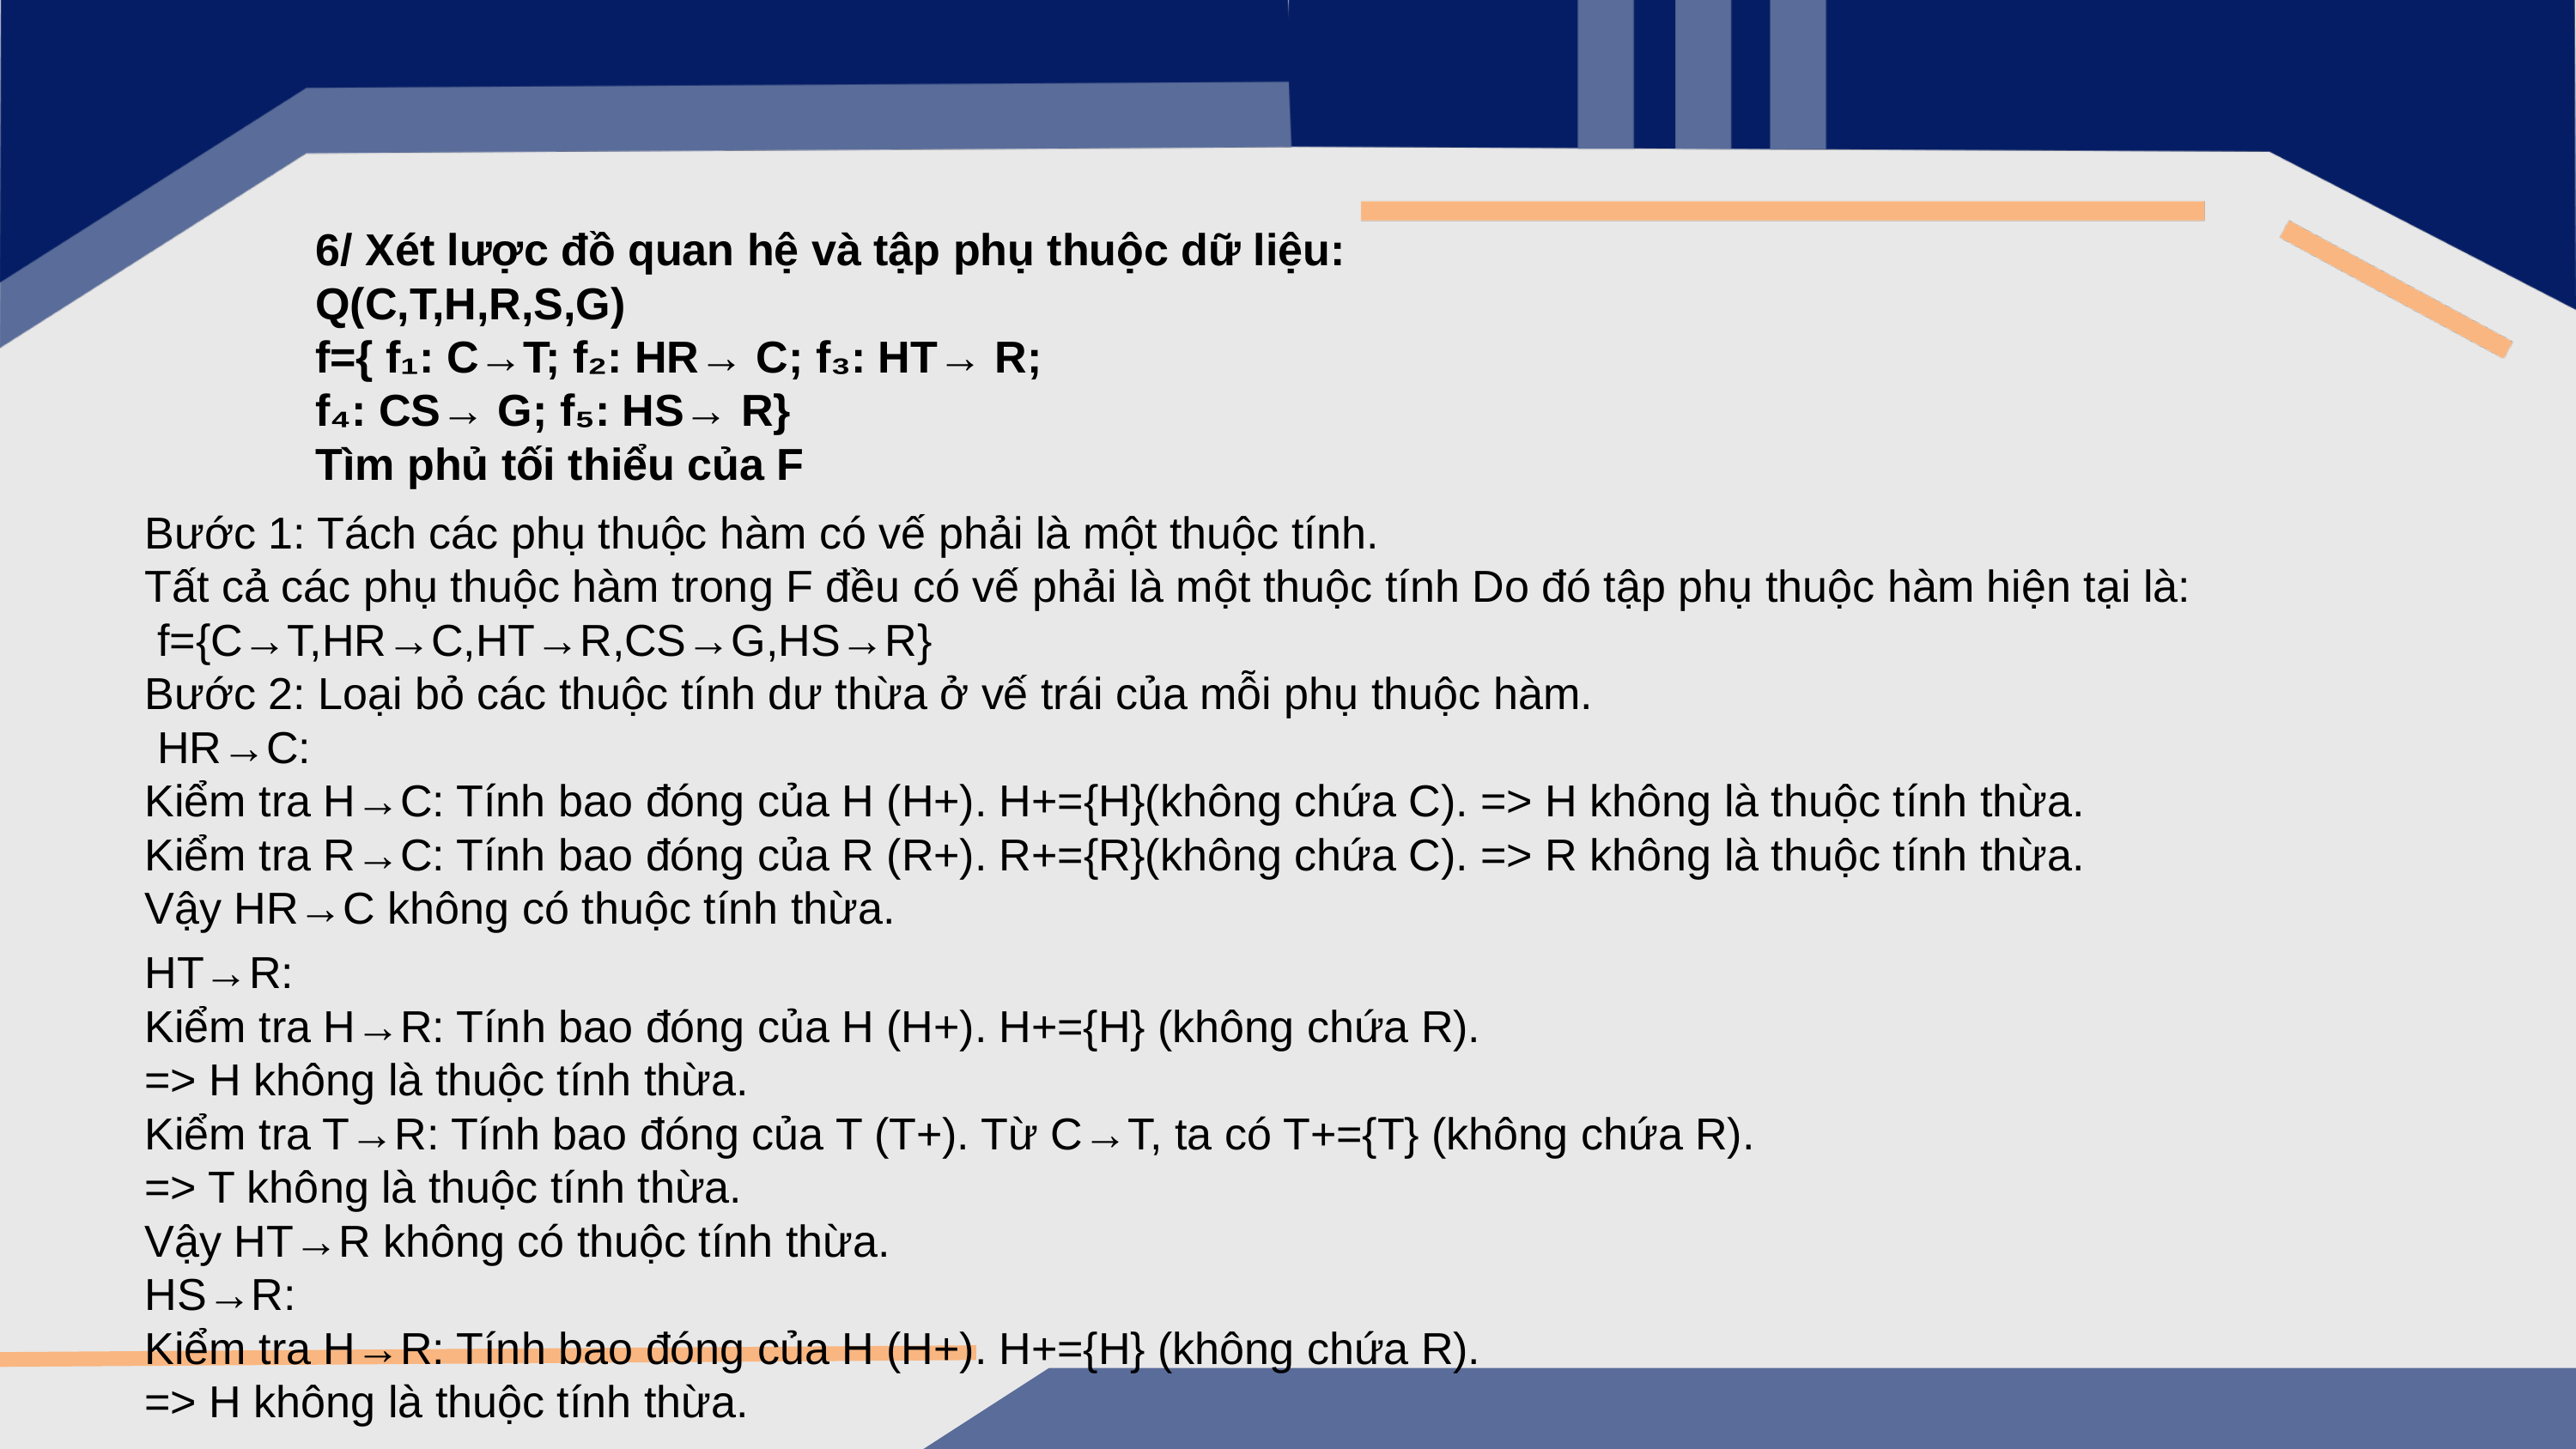

6/ Xét lược đồ quan hệ và tập phụ thuộc dữ liệu:
Q(C,T,H,R,S,G)
f={ f₁: C→T; f₂: HR→ C; f₃: HT→ R;
f₄: CS→ G; f₅: HS→ R}
Tìm phủ tối thiểu của F
Bước 1: Tách các phụ thuộc hàm có vế phải là một thuộc tính.
Tất cả các phụ thuộc hàm trong F đều có vế phải là một thuộc tính Do đó tập phụ thuộc hàm hiện tại là:
 f={C→T,HR→C,HT→R,CS→G,HS→R}
Bước 2: Loại bỏ các thuộc tính dư thừa ở vế trái của mỗi phụ thuộc hàm.
 HR→C:
Kiểm tra H→C: Tính bao đóng của H (H+). H+={H}(không chứa C). => H không là thuộc tính thừa.
Kiểm tra R→C: Tính bao đóng của R (R+). R+={R}(không chứa C). => R không là thuộc tính thừa.
Vậy HR→C không có thuộc tính thừa.
HT→R:
Kiểm tra H→R: Tính bao đóng của H (H+). H+={H} (không chứa R).
=> H không là thuộc tính thừa.
Kiểm tra T→R: Tính bao đóng của T (T+). Từ C→T, ta có T+={T} (không chứa R).
=> T không là thuộc tính thừa.
Vậy HT→R không có thuộc tính thừa.
HS→R:
Kiểm tra H→R: Tính bao đóng của H (H+). H+={H} (không chứa R).
=> H không là thuộc tính thừa.